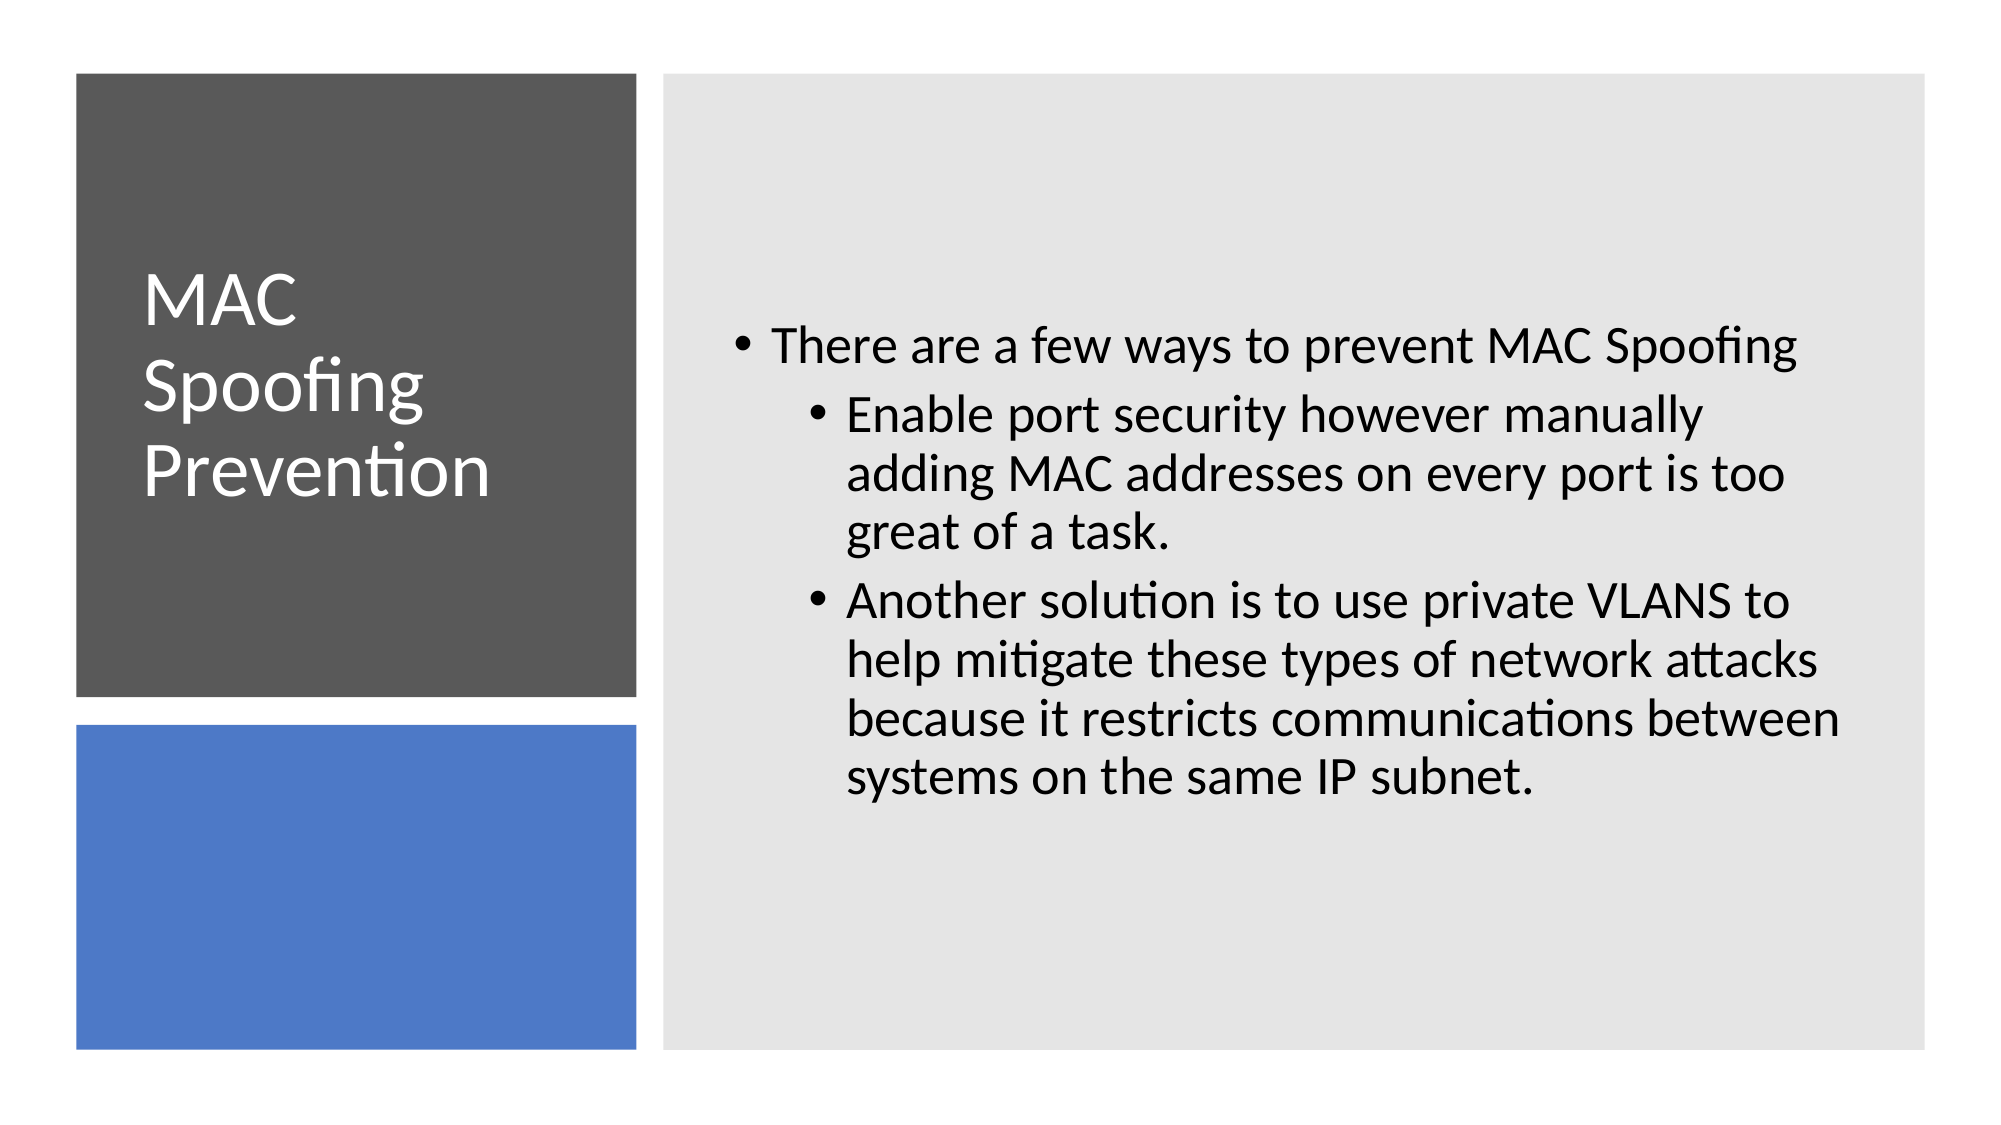

There are a few ways to prevent MAC Spoofing
Enable port security however manually adding MAC addresses on every port is too great of a task.
Another solution is to use private VLANS to help mitigate these types of network attacks because it restricts communications between systems on the same IP subnet.
# MAC Spoofing Prevention